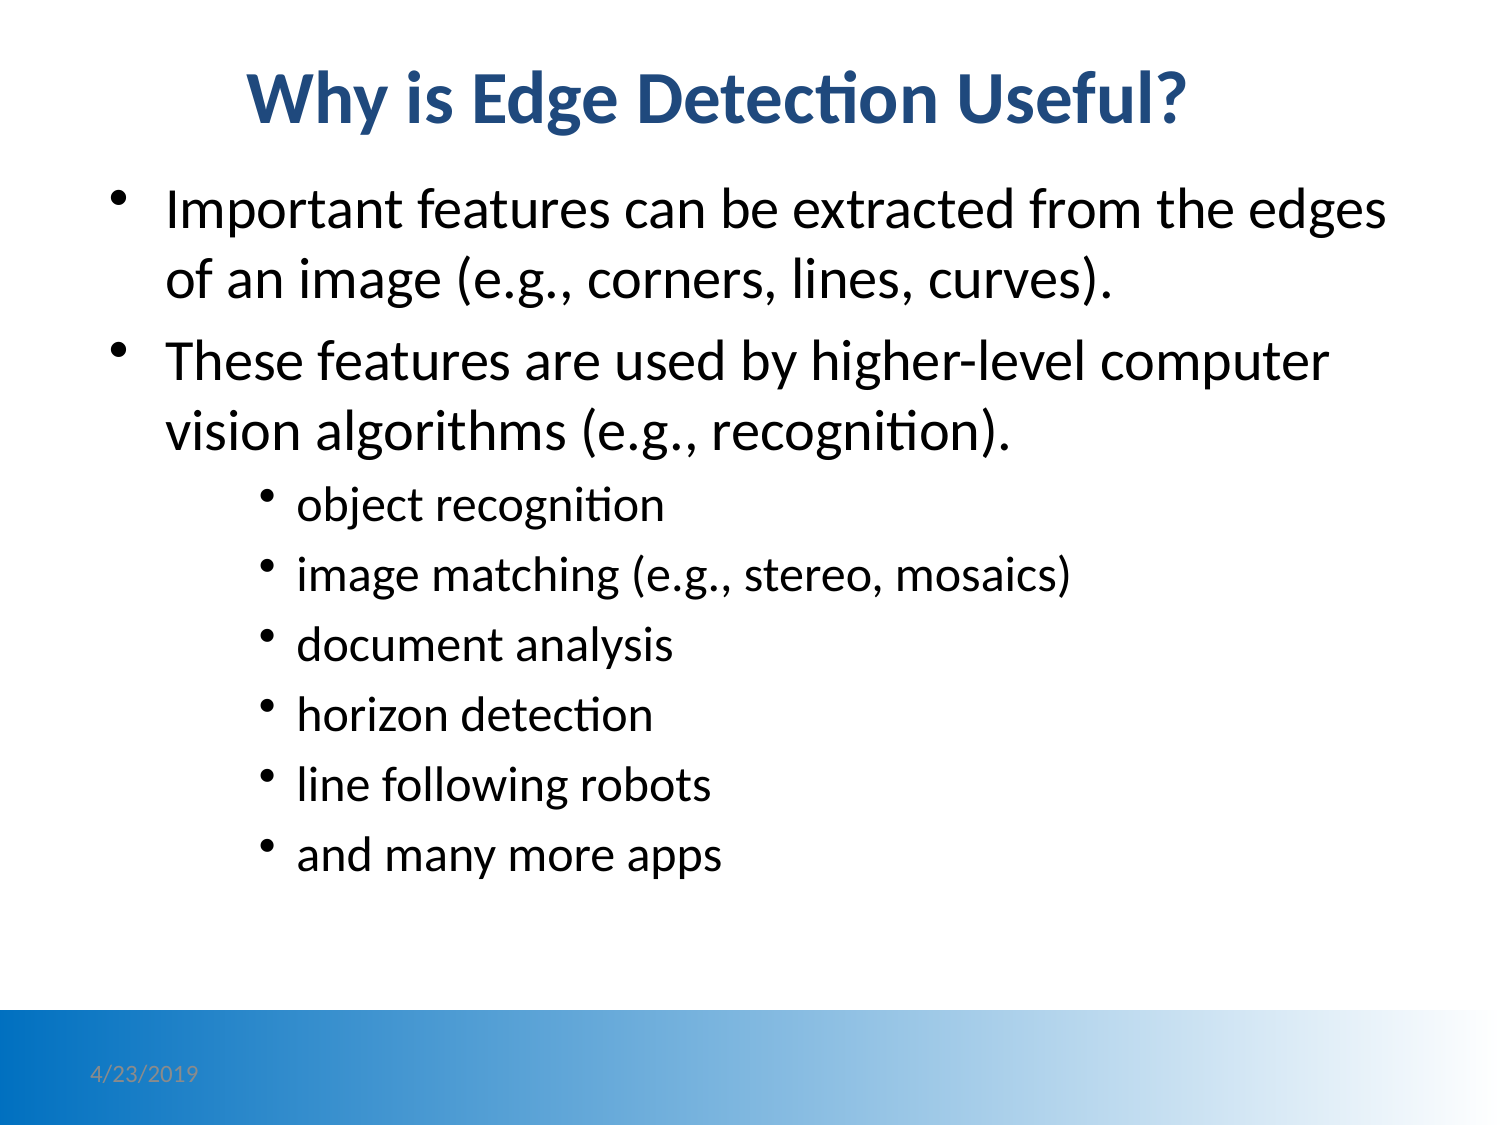

Why is Edge Detection Useful?
Important features can be extracted from the edges of an image (e.g., corners, lines, curves).
These features are used by higher-level computer vision algorithms (e.g., recognition).
object recognition
image matching (e.g., stereo, mosaics)
document analysis
horizon detection
line following robots
and many more apps

4/23/2019
42